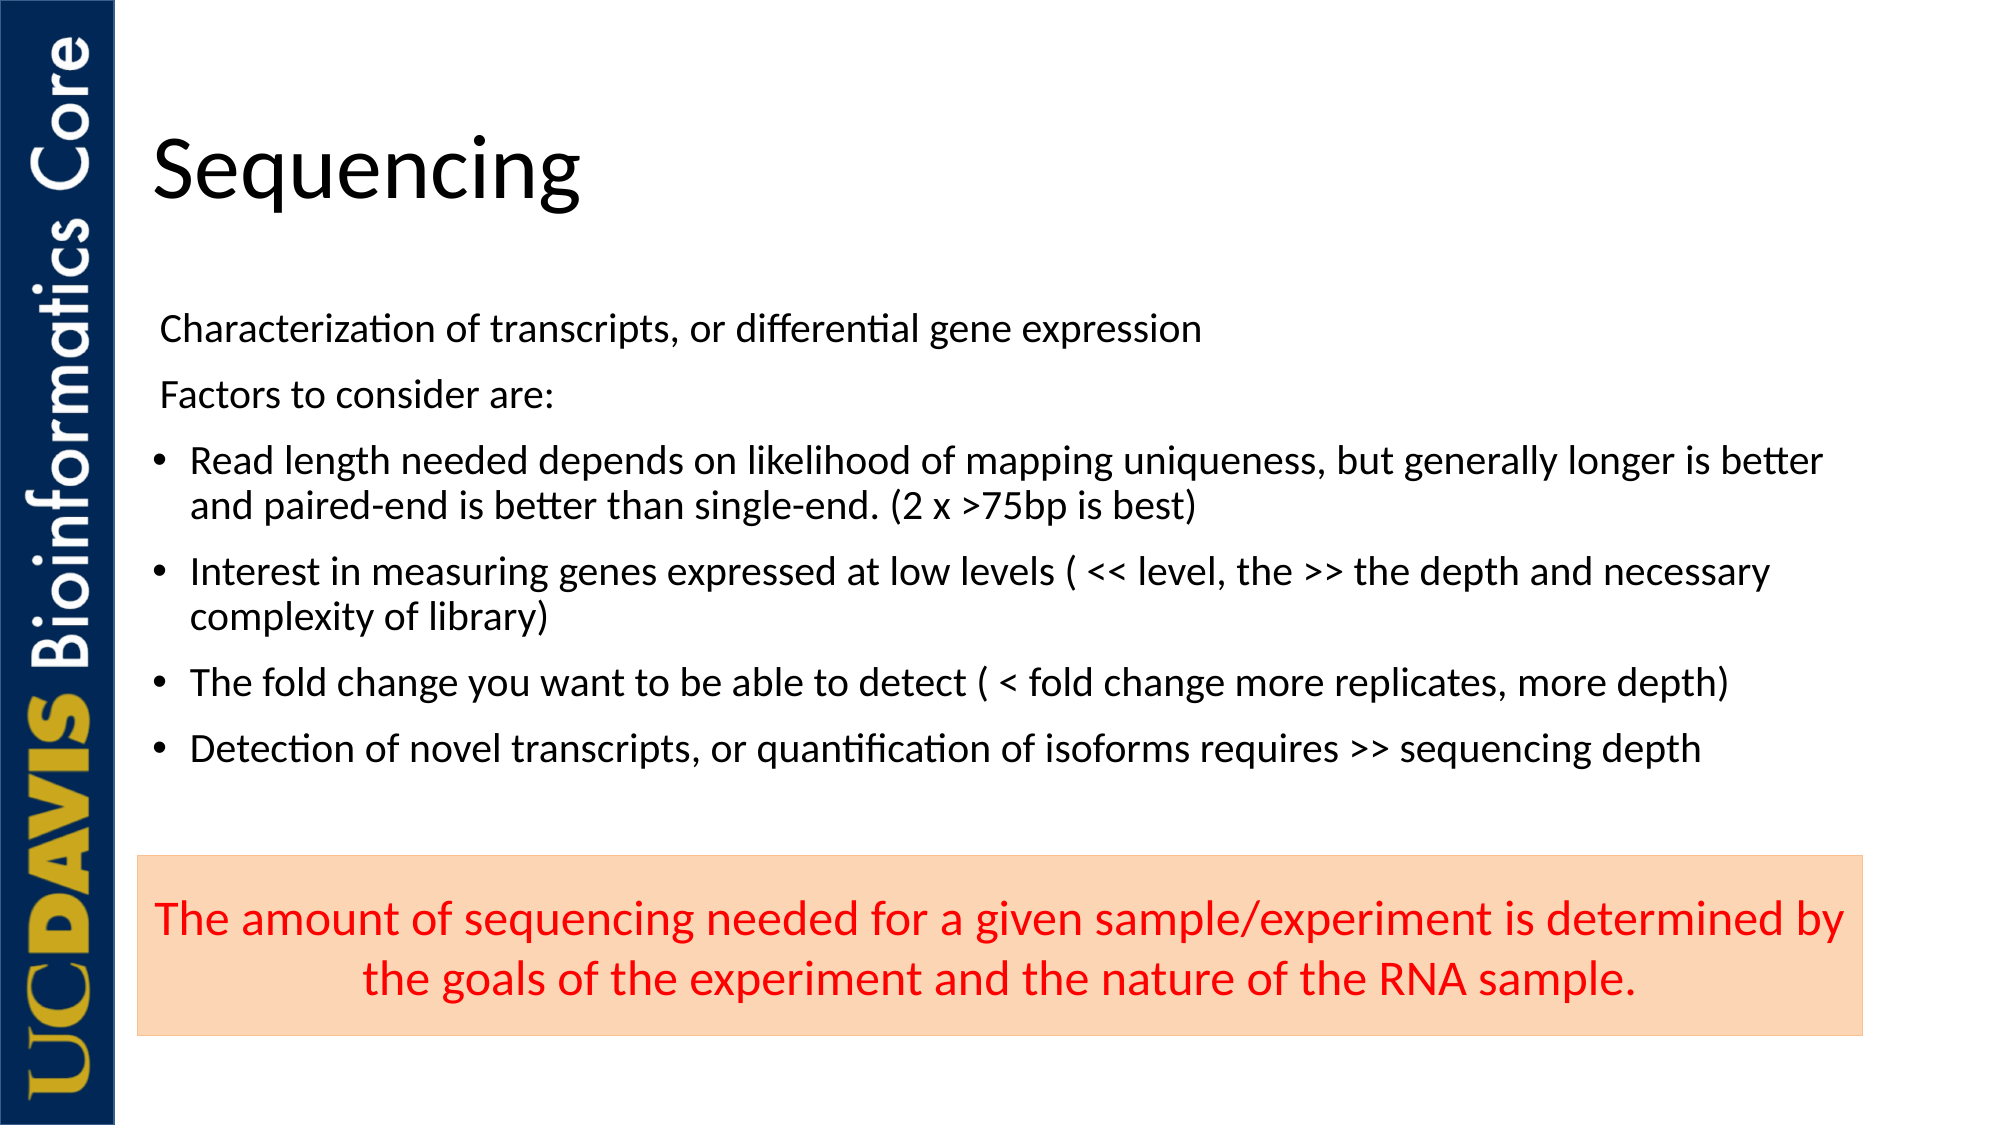

# Sequencing
Characterization of transcripts, or differential gene expression
Factors to consider are:
Read length needed depends on likelihood of mapping uniqueness, but generally longer is better and paired-end is better than single-end. (2 x >75bp is best)
Interest in measuring genes expressed at low levels ( << level, the >> the depth and necessary complexity of library)
The fold change you want to be able to detect ( < fold change more replicates, more depth)
Detection of novel transcripts, or quantification of isoforms requires >> sequencing depth
The amount of sequencing needed for a given sample/experiment is determined by the goals of the experiment and the nature of the RNA sample.